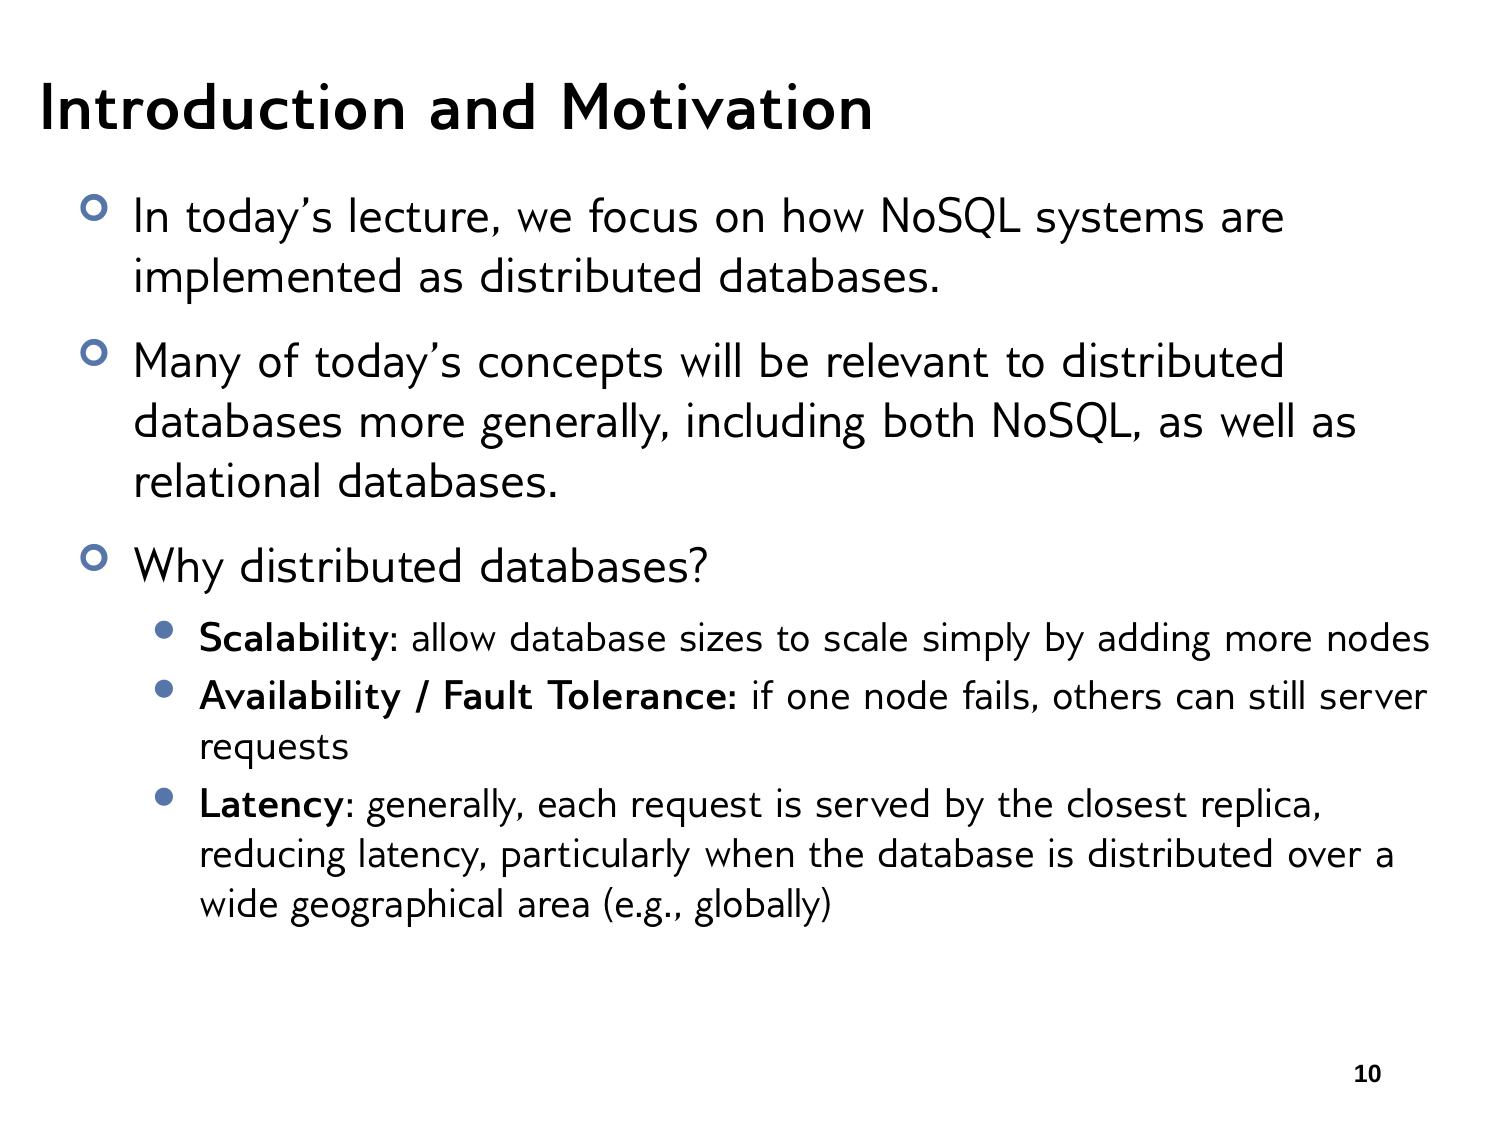

# Introduction and Motivation
In today’s lecture, we focus on how NoSQL systems are implemented as distributed databases.
Many of today’s concepts will be relevant to distributed databases more generally, including both NoSQL, as well as relational databases.
Why distributed databases?
Scalability: allow database sizes to scale simply by adding more nodes
Availability / Fault Tolerance: if one node fails, others can still server requests
Latency: generally, each request is served by the closest replica, reducing latency, particularly when the database is distributed over a wide geographical area (e.g., globally)
10